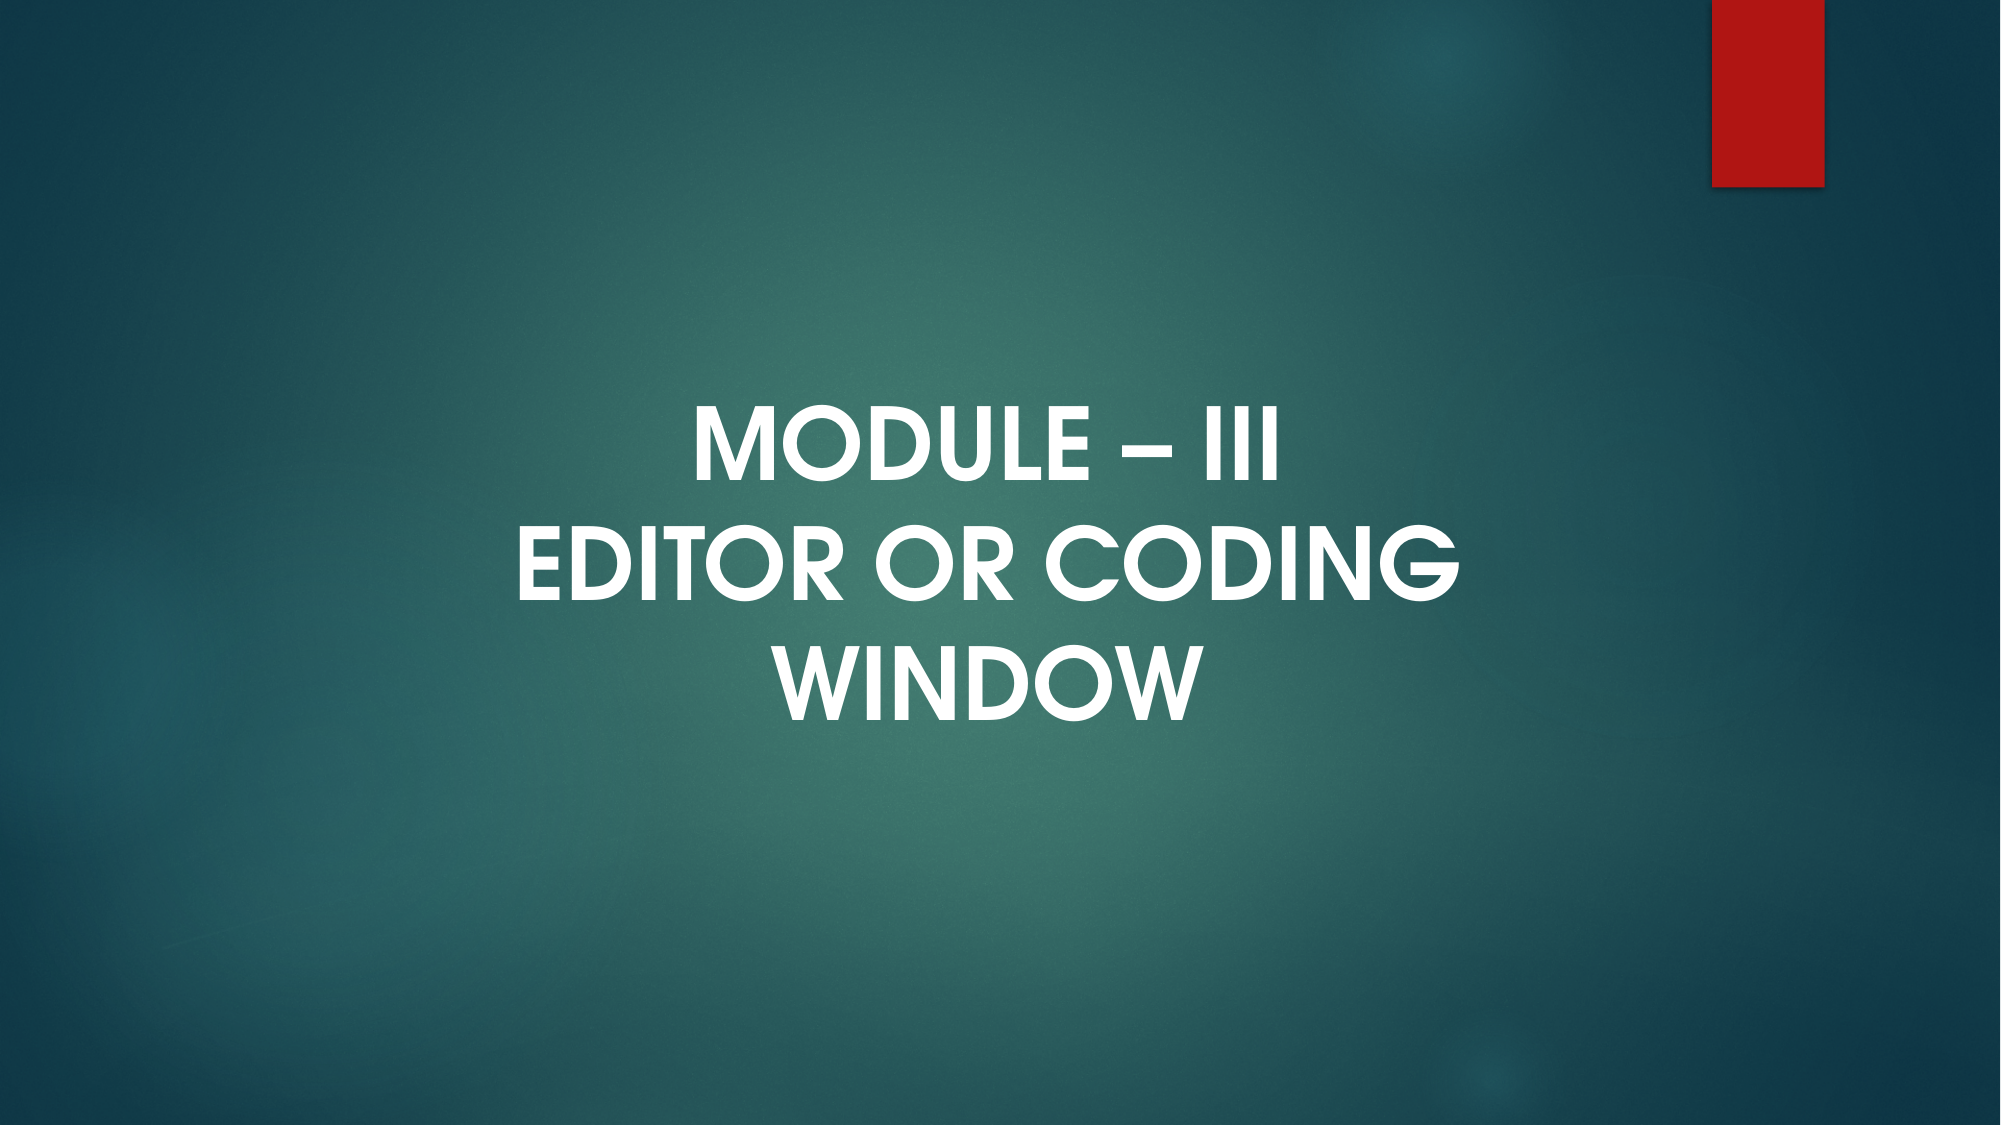

MODULE – III
EDITOR OR CODING WINDOW